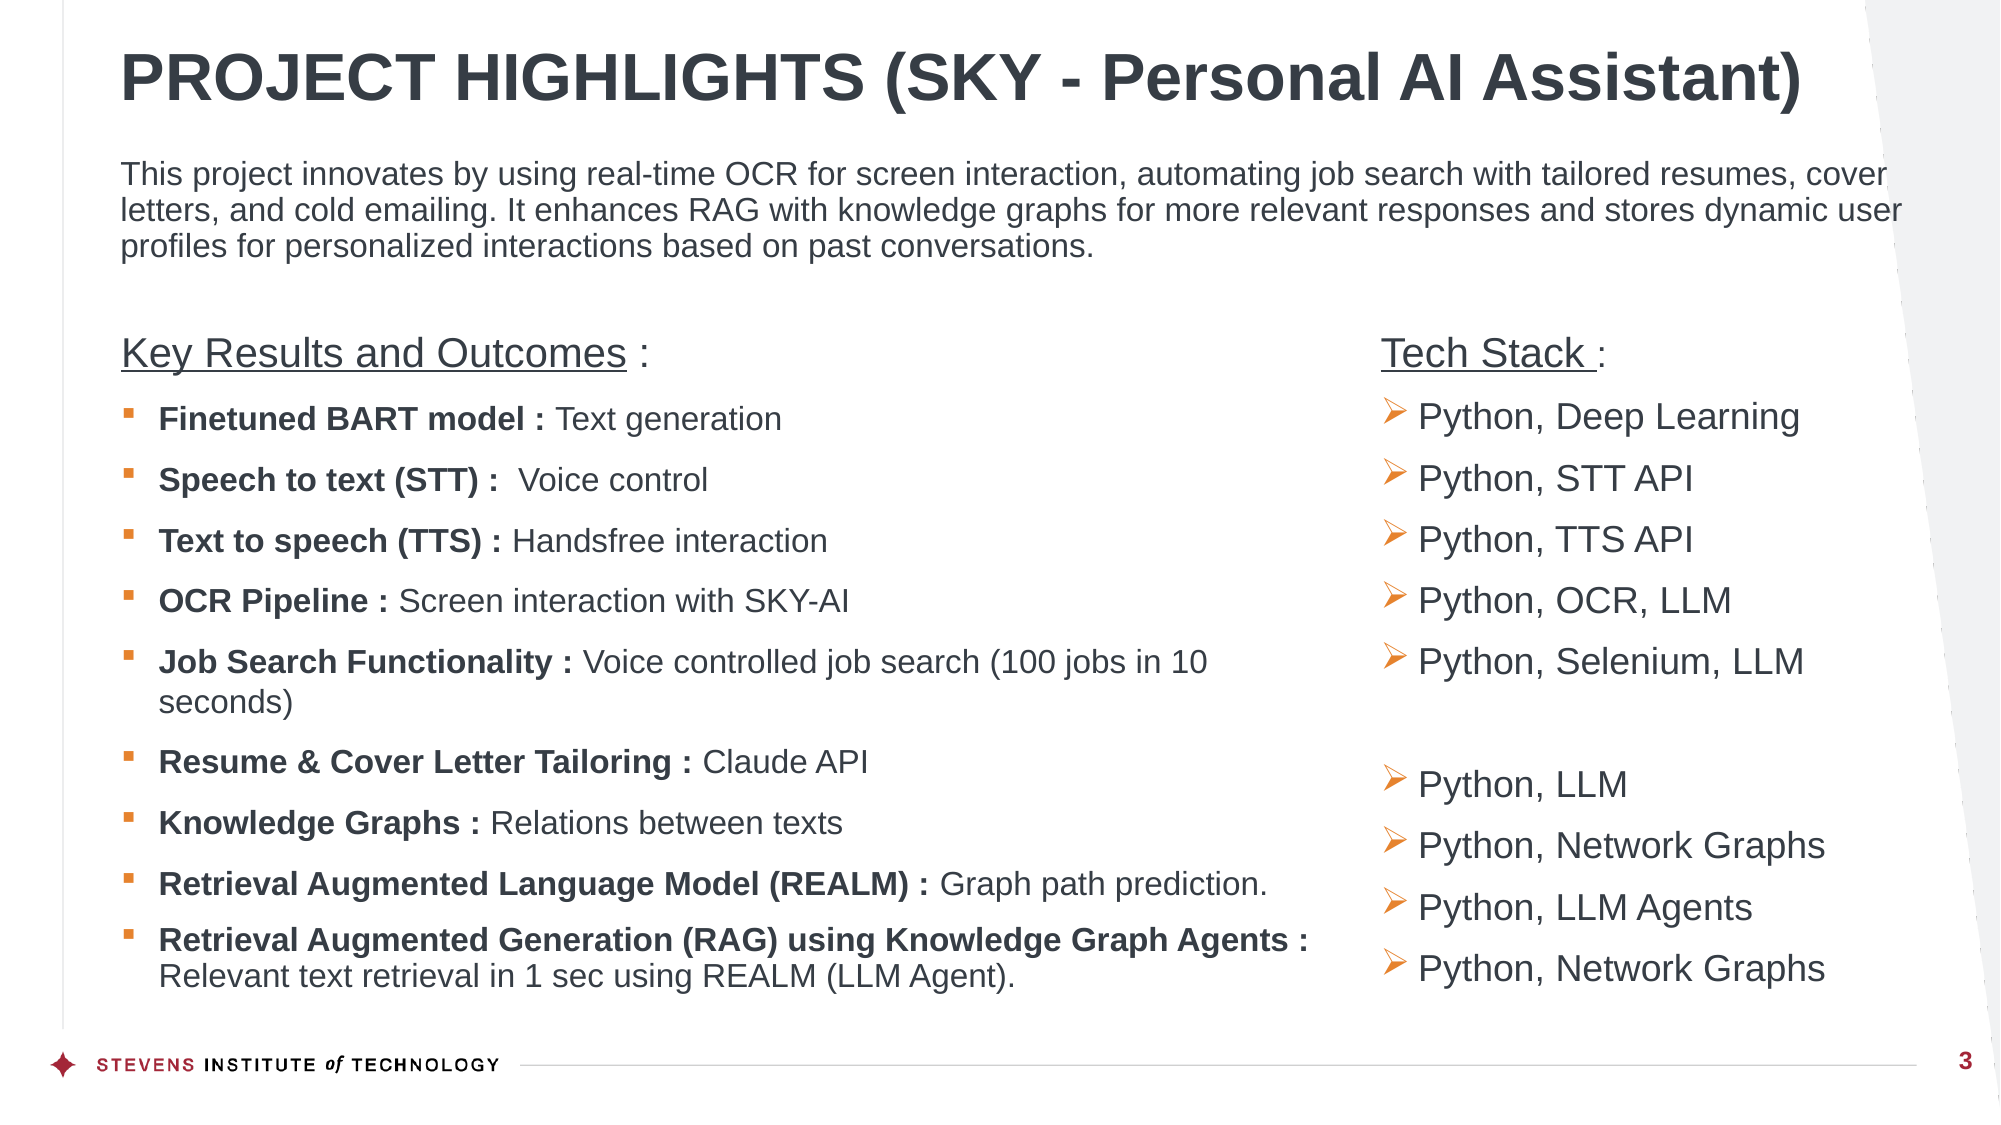

# PROJECT HIGHLIGHTS (SKY - Personal AI Assistant)
This project innovates by using real-time OCR for screen interaction, automating job search with tailored resumes, cover letters, and cold emailing. It enhances RAG with knowledge graphs for more relevant responses and stores dynamic user profiles for personalized interactions based on past conversations.
Key Results and Outcomes :
Finetuned BART model : Text generation
Speech to text (STT) :  Voice control
Text to speech (TTS) : Handsfree interaction
OCR Pipeline : Screen interaction with SKY-AI
Job Search Functionality : Voice controlled job search (100 jobs in 10 seconds)
Resume & Cover Letter Tailoring : Claude API
Knowledge Graphs : Relations between texts
Retrieval Augmented Language Model (REALM) : Graph path prediction.
Retrieval Augmented Generation (RAG) using Knowledge Graph Agents : Relevant text retrieval in 1 sec using REALM (LLM Agent).

Tech Stack :
Python, Deep Learning
Python, STT API
Python, TTS API
Python, OCR, LLM
Python, Selenium, LLM

Python, LLM
Python, Network Graphs
Python, LLM Agents
Python, Network Graphs

3